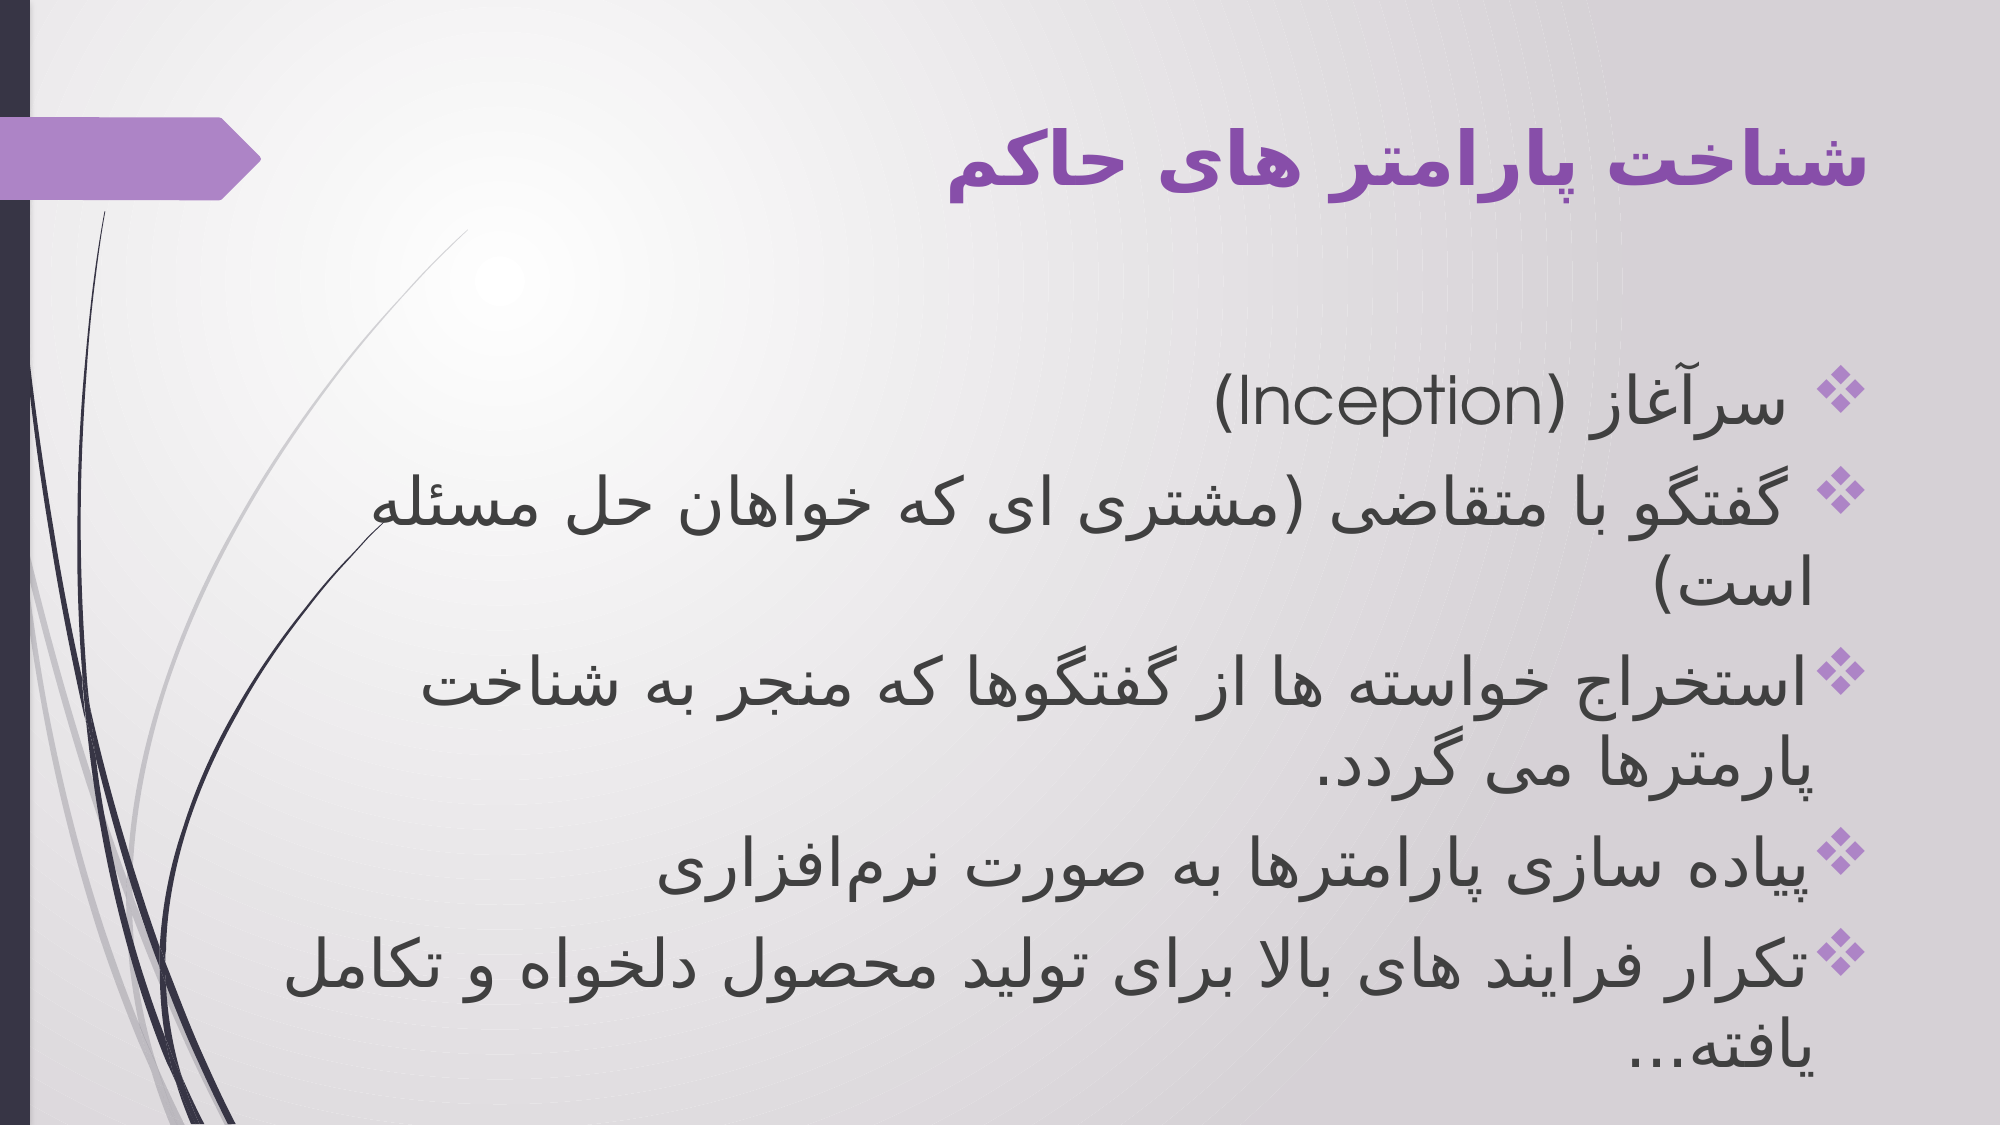

# شناخت پارامتر های حاکم
 سرآغاز (Inception)
 گفتگو با متقاضی (مشتری ای که خواهان حل مسئله است)
استخراج خواسته ها از گفتگوها که منجر به شناخت پارمترها می گردد.
پیاده سازی پارامترها به صورت نرم‌افزاری
تکرار فرایند های بالا برای تولید محصول دلخواه و تکامل یافته...